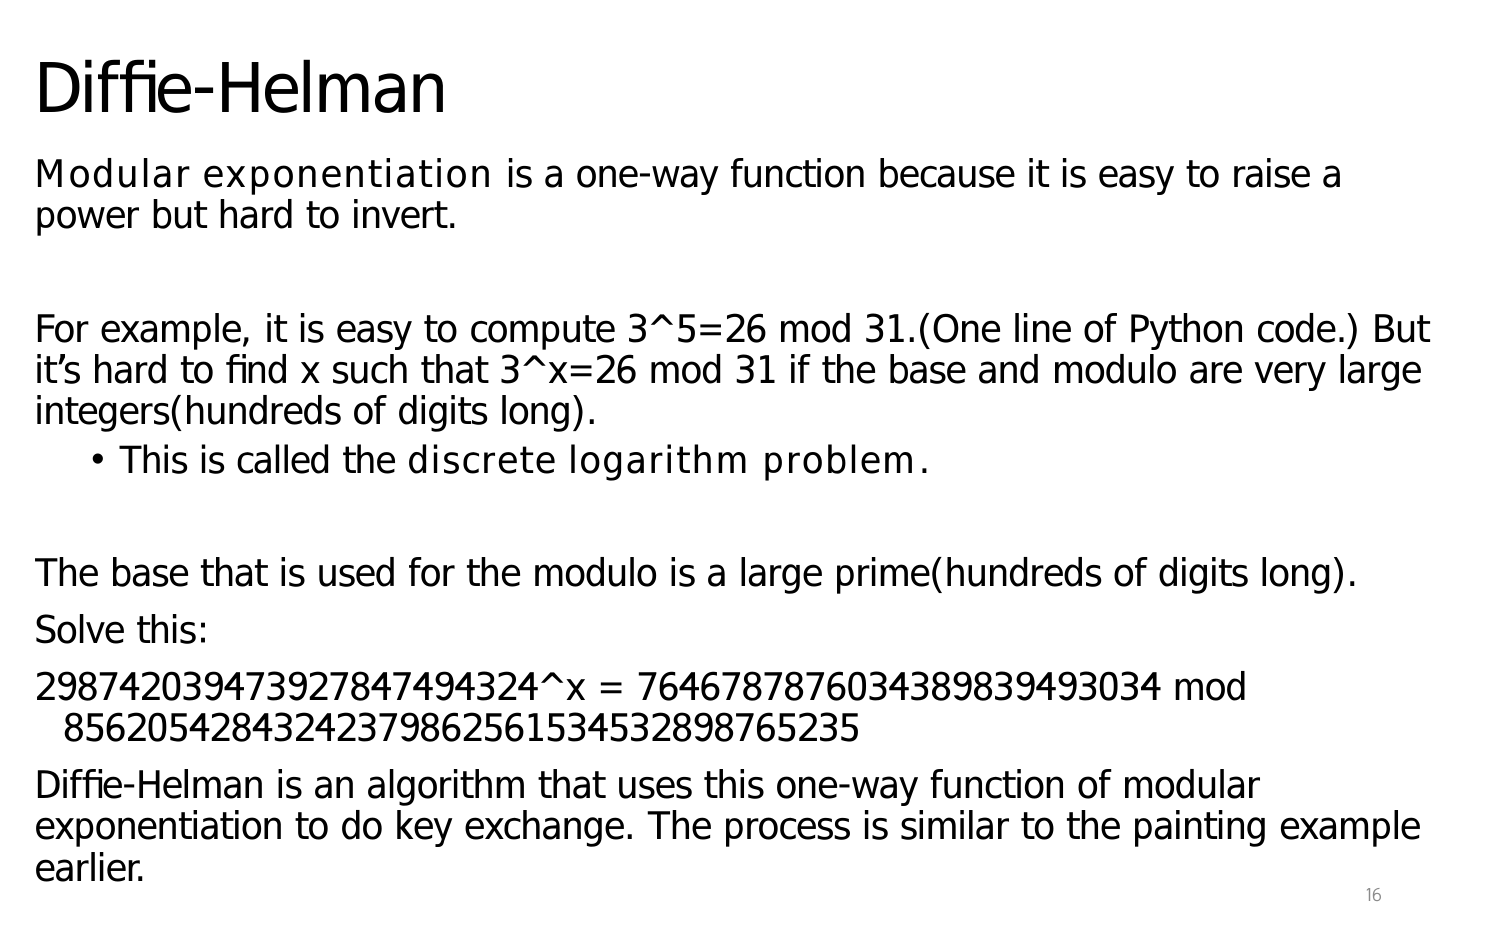

# Diffie-Helman
Modular exponentiation is a one-way function because it is easy to raise a power but hard to invert.

For example, it is easy to compute 3^5=26 mod 31.(One line of Python code.) But it’s hard to find x such that 3^x=26 mod 31 if the base and modulo are very large integers(hundreds of digits long).
This is called the discrete logarithm problem.

The base that is used for the modulo is a large prime(hundreds of digits long).
Solve this:
298742039473927847494324^x = 7646787876034389839493034 mod 85620542843242379862561534532898765235
Diffie-Helman is an algorithm that uses this one-way function of modular exponentiation to do key exchange. The process is similar to the painting example earlier.

16